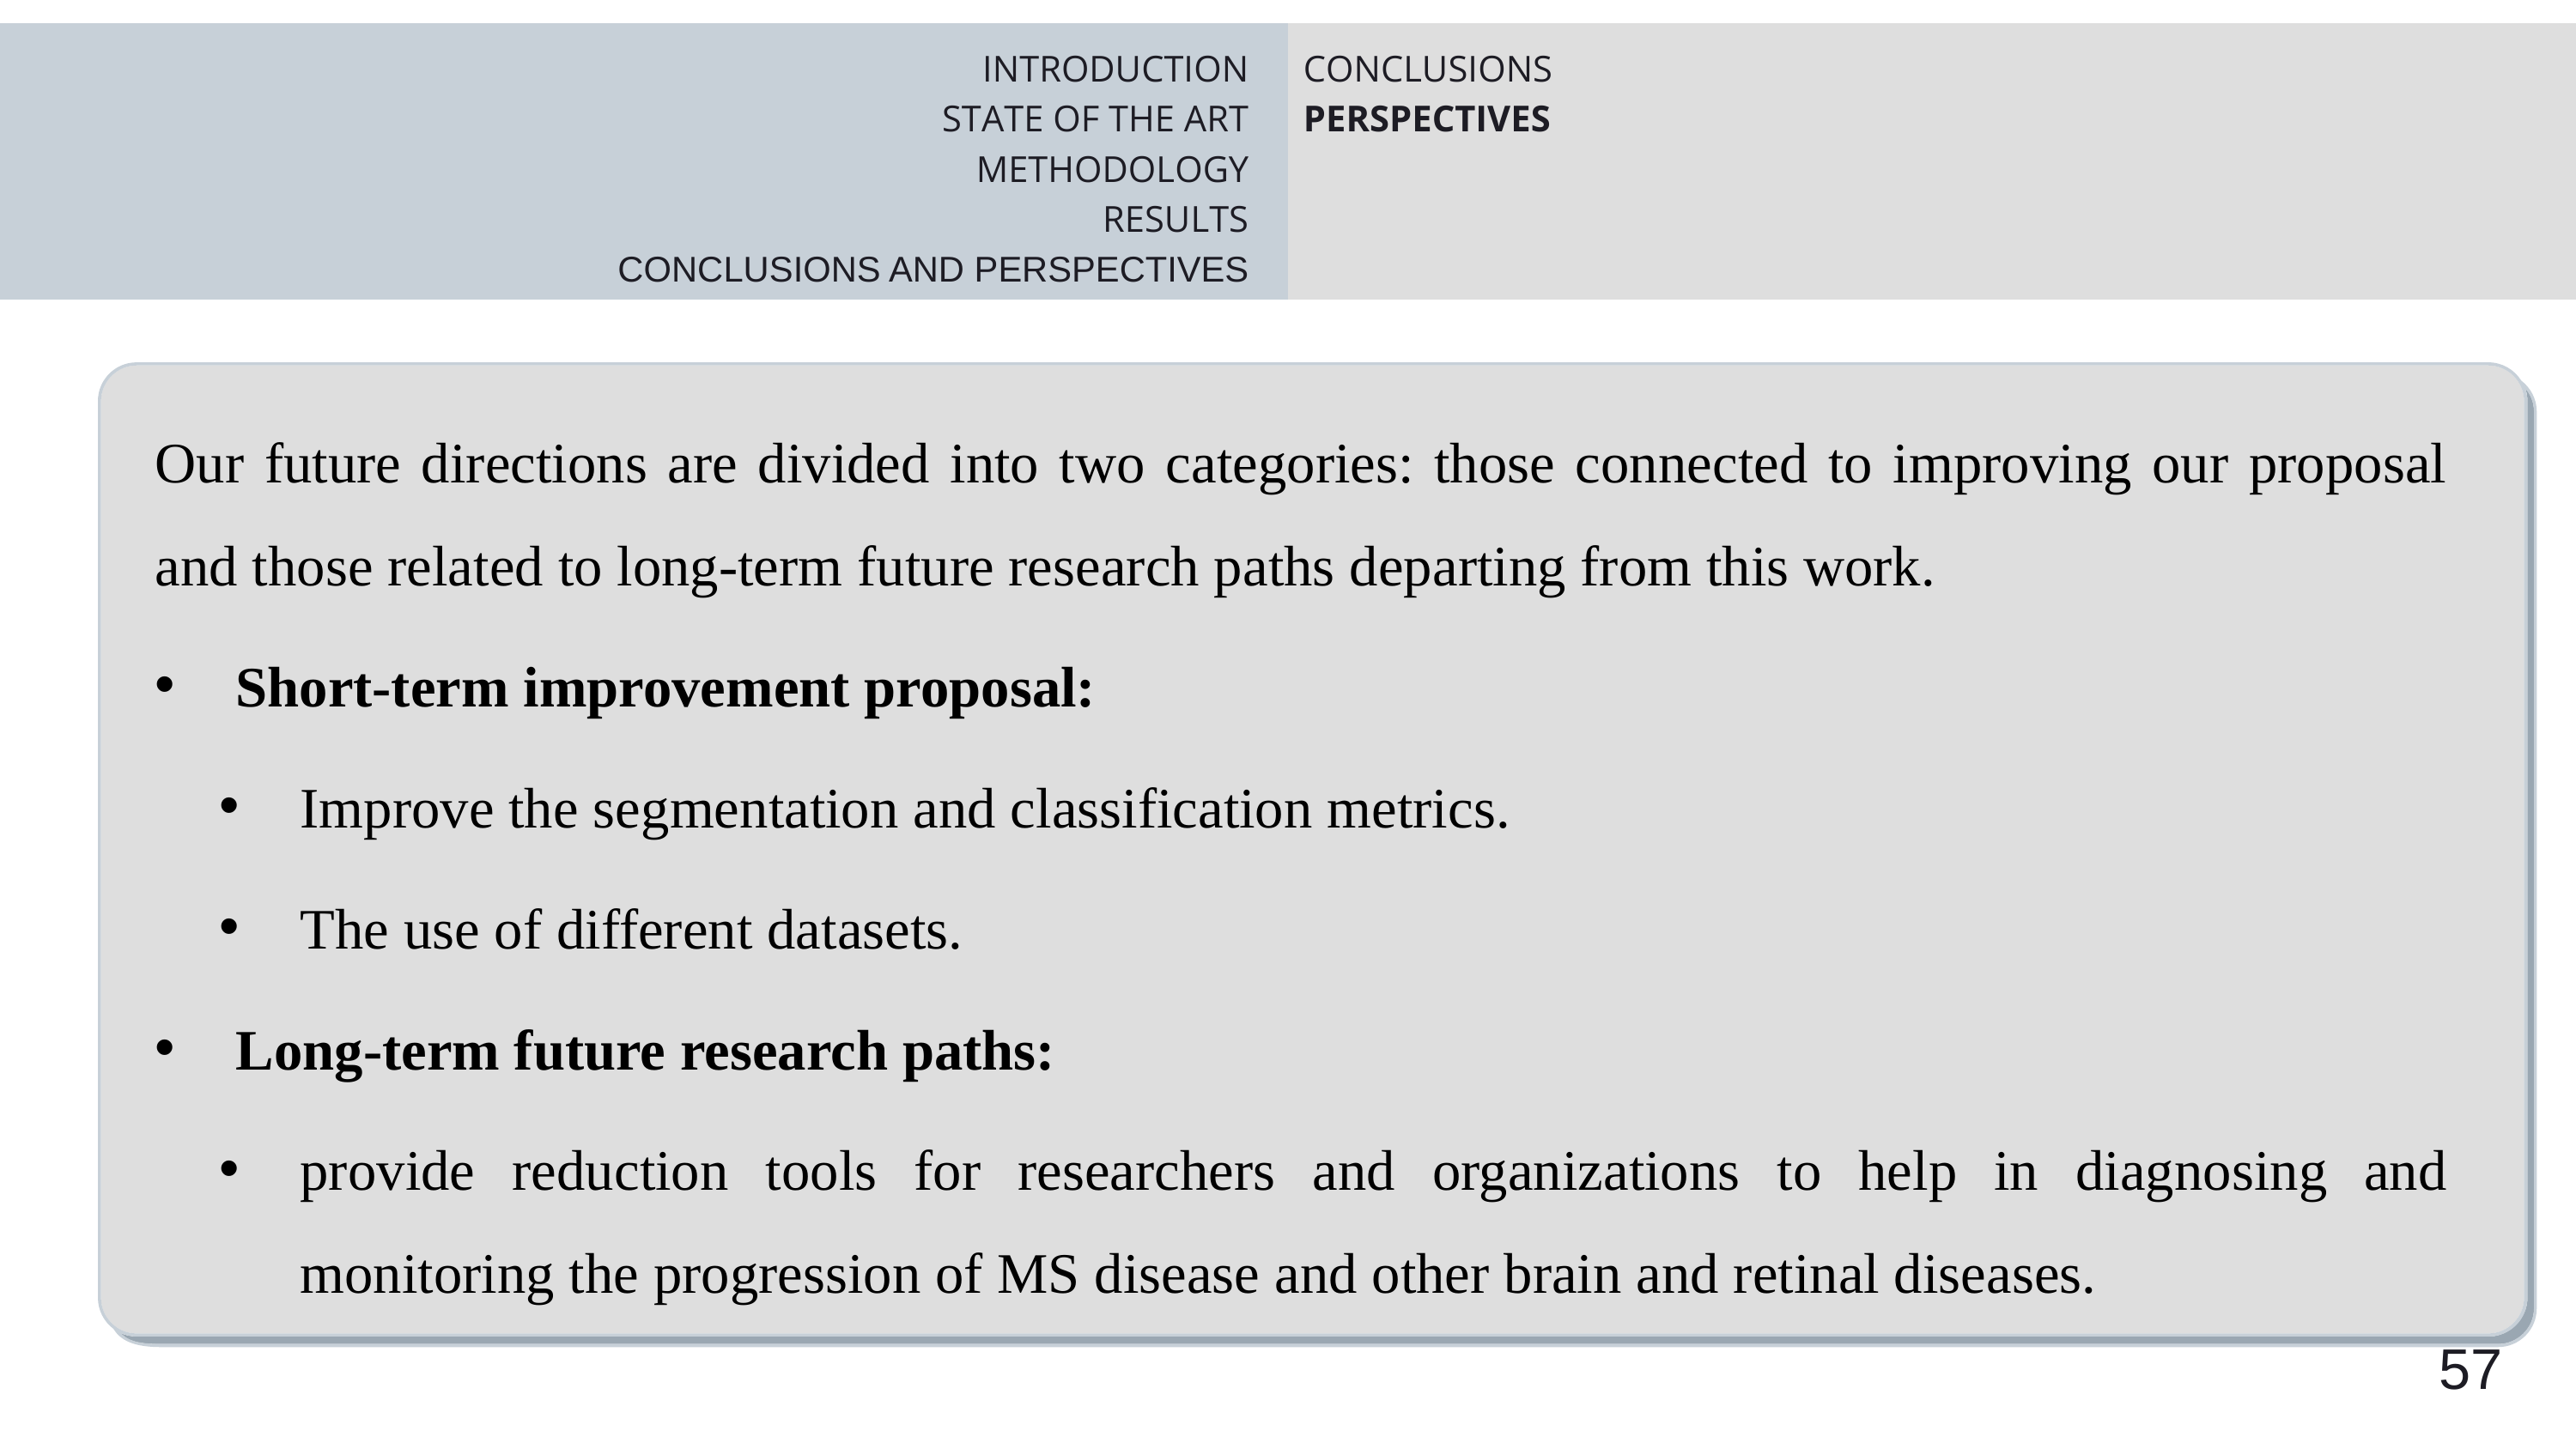

INTRODUCTION
STATE OF THE ART
METHODOLOGY
RESULTS
CONCLUSIONS AND PERSPECTIVES

CONCLUSIONS
PERSPECTIVES

Our future directions are divided into two categories: those connected to improving our proposal and those related to long-term future research paths departing from this work.
Short-term improvement proposal:
Improve the segmentation and classification metrics.
The use of different datasets.
Long-term future research paths:
provide reduction tools for researchers and organizations to help in diagnosing and monitoring the progression of MS disease and other brain and retinal diseases.
57